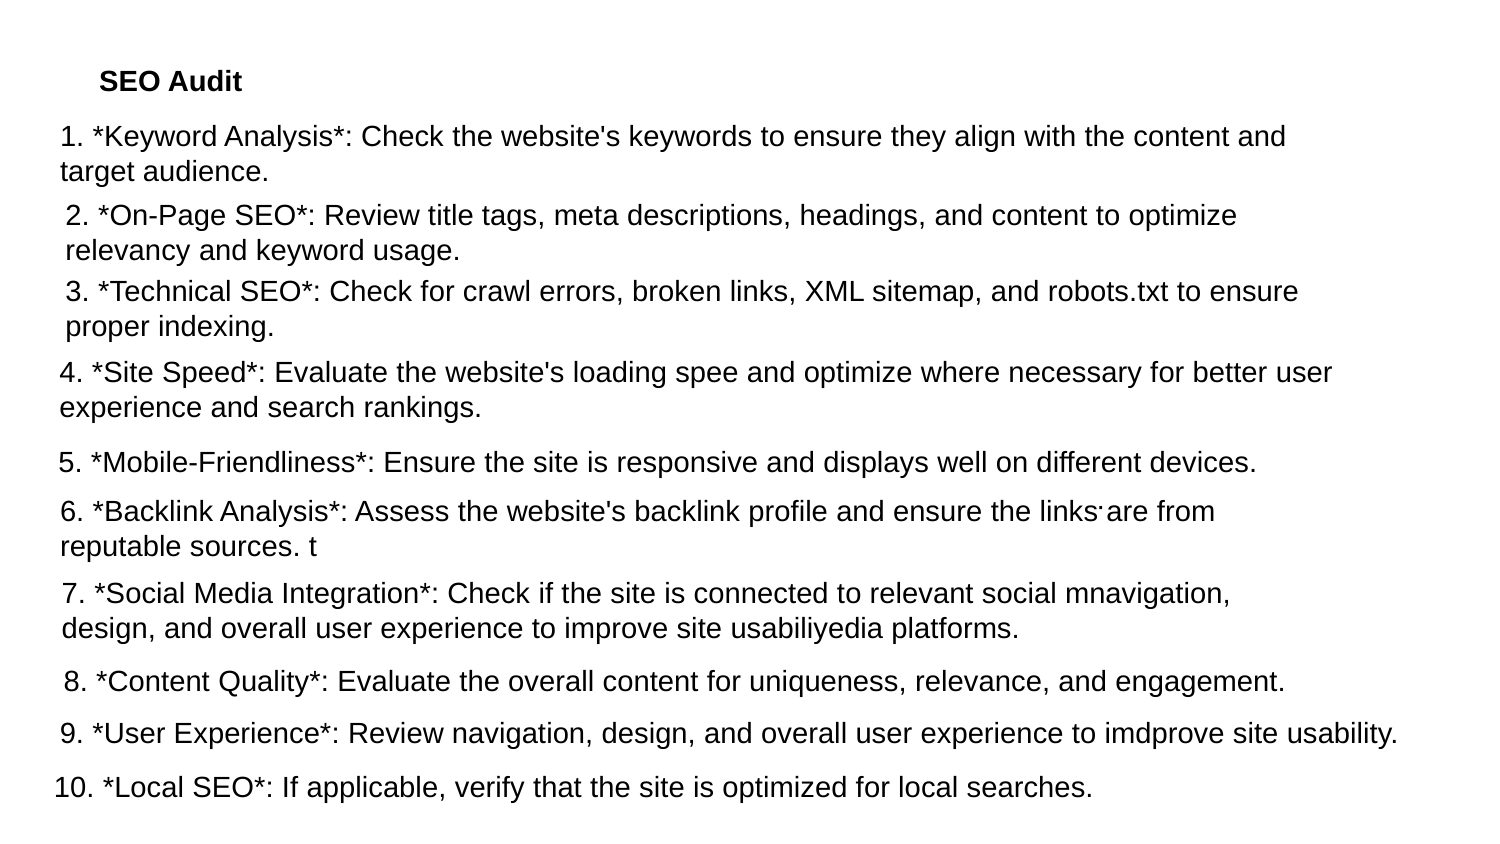

SEO Audit
1. *Keyword Analysis*: Check the website's keywords to ensure they align with the content and target audience.
2. *On-Page SEO*: Review title tags, meta descriptions, headings, and content to optimize relevancy and keyword usage.
3. *Technical SEO*: Check for crawl errors, broken links, XML sitemap, and robots.txt to ensure proper indexing.
4. *Site Speed*: Evaluate the website's loading spee and optimize where necessary for better user experience and search rankings.
5. *Mobile-Friendliness*: Ensure the site is responsive and displays well on different devices.
6. *Backlink Analysis*: Assess the website's backlink profile and ensure the links are from reputable sources. t
.
7. *Social Media Integration*: Check if the site is connected to relevant social mnavigation, design, and overall user experience to improve site usabiliyedia platforms.
8. *Content Quality*: Evaluate the overall content for uniqueness, relevance, and engagement.
9. *User Experience*: Review navigation, design, and overall user experience to imdprove site usability.
10. *Local SEO*: If applicable, verify that the site is optimized for local searches.